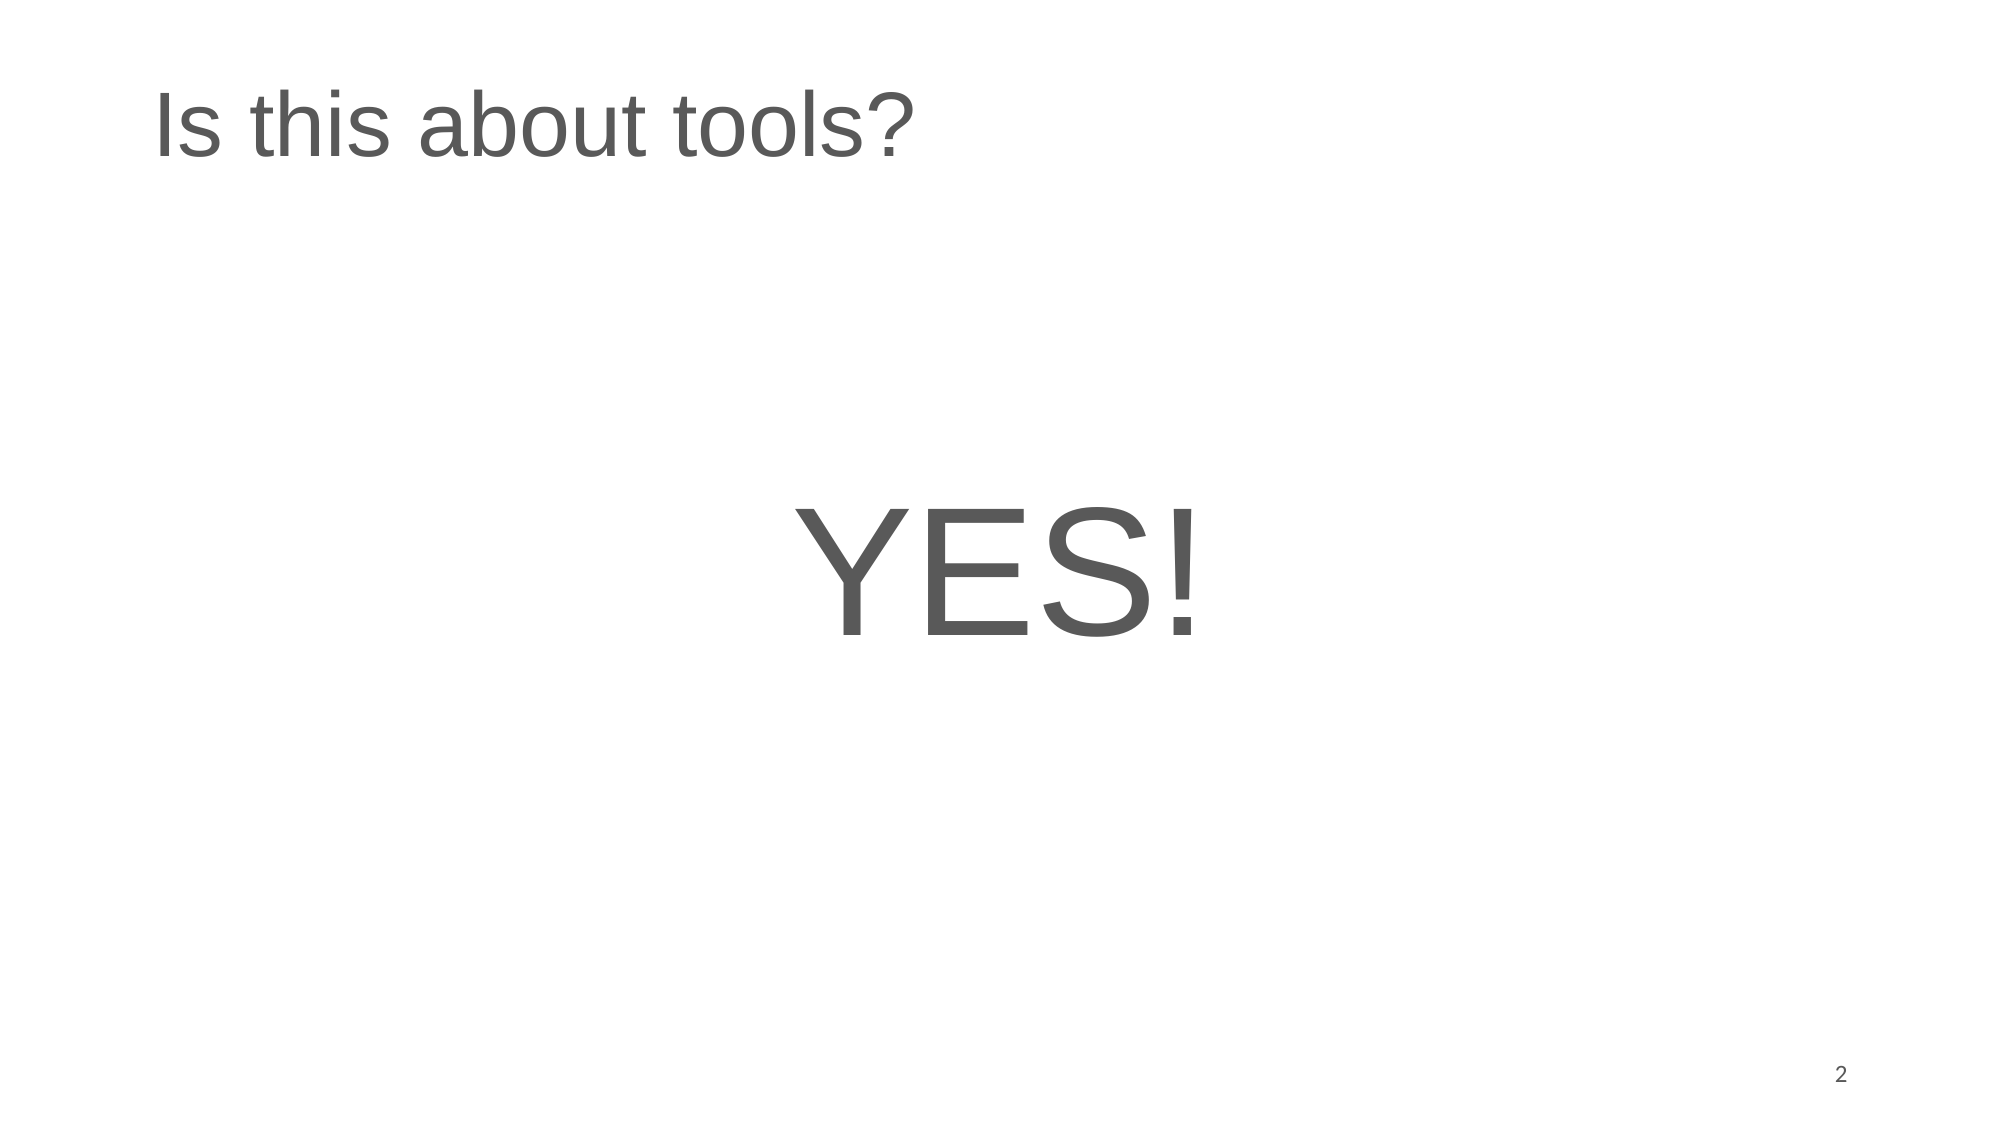

# Is this about tools?

YES!
2